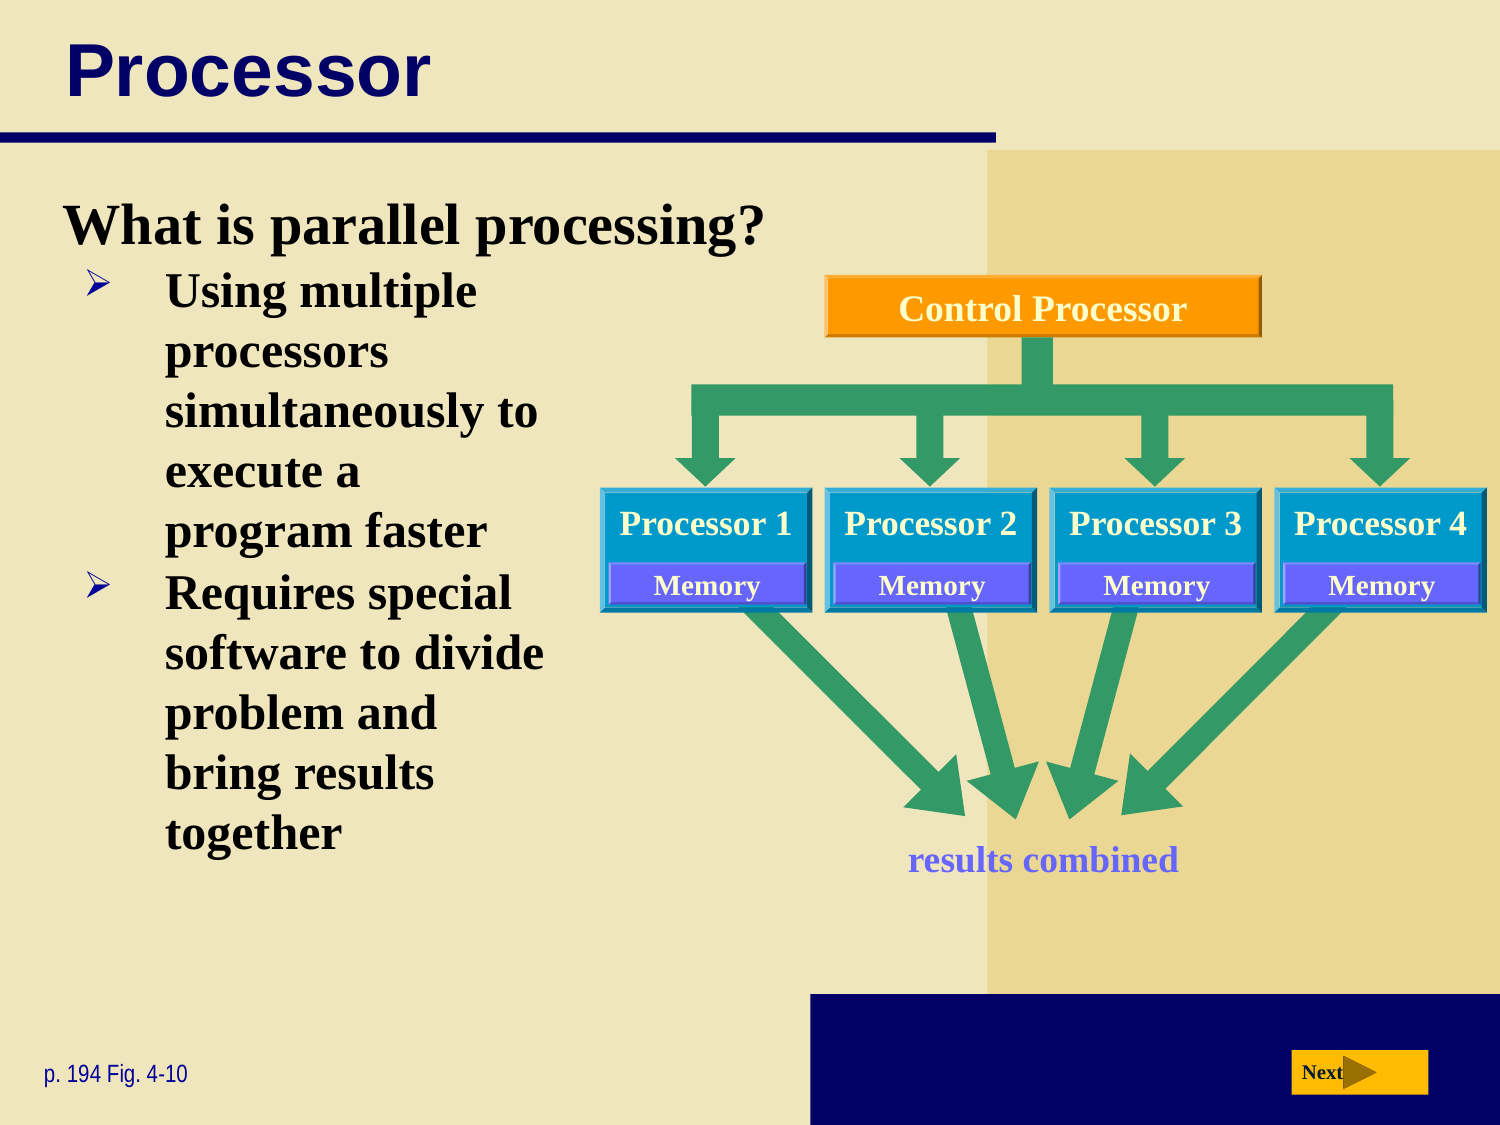

# Processor
What is parallel processing?
Using multiple processors simultaneously to execute a program faster
Requires special software to divide problem and bring results together
Control Processor

Processor 1
Memory
Processor 2
Memory
Processor 3
Memory
Processor 4
Memory

results combined
p. 194 Fig. 4-10

Next